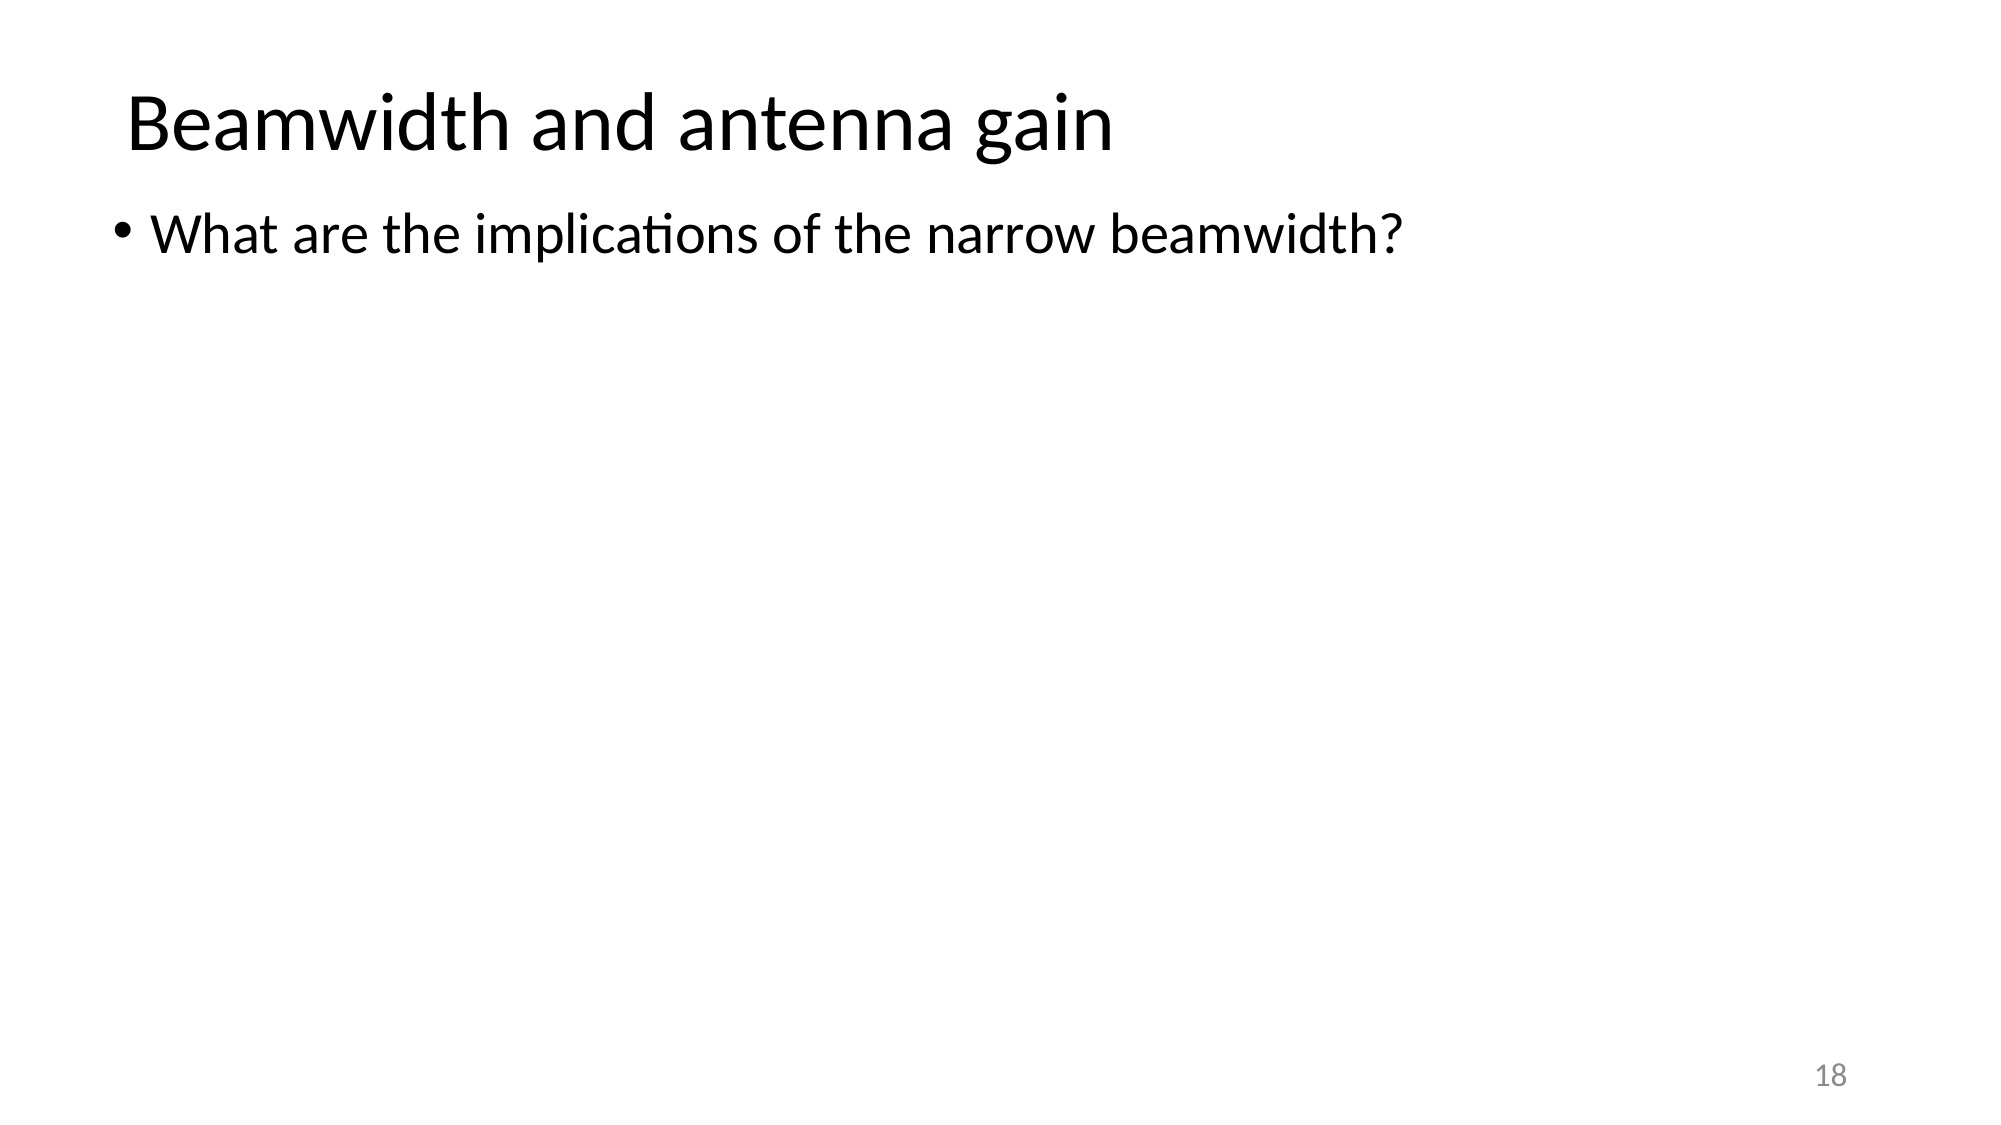

# Beamwidth and antenna gain
What are the implications of the narrow beamwidth?

18